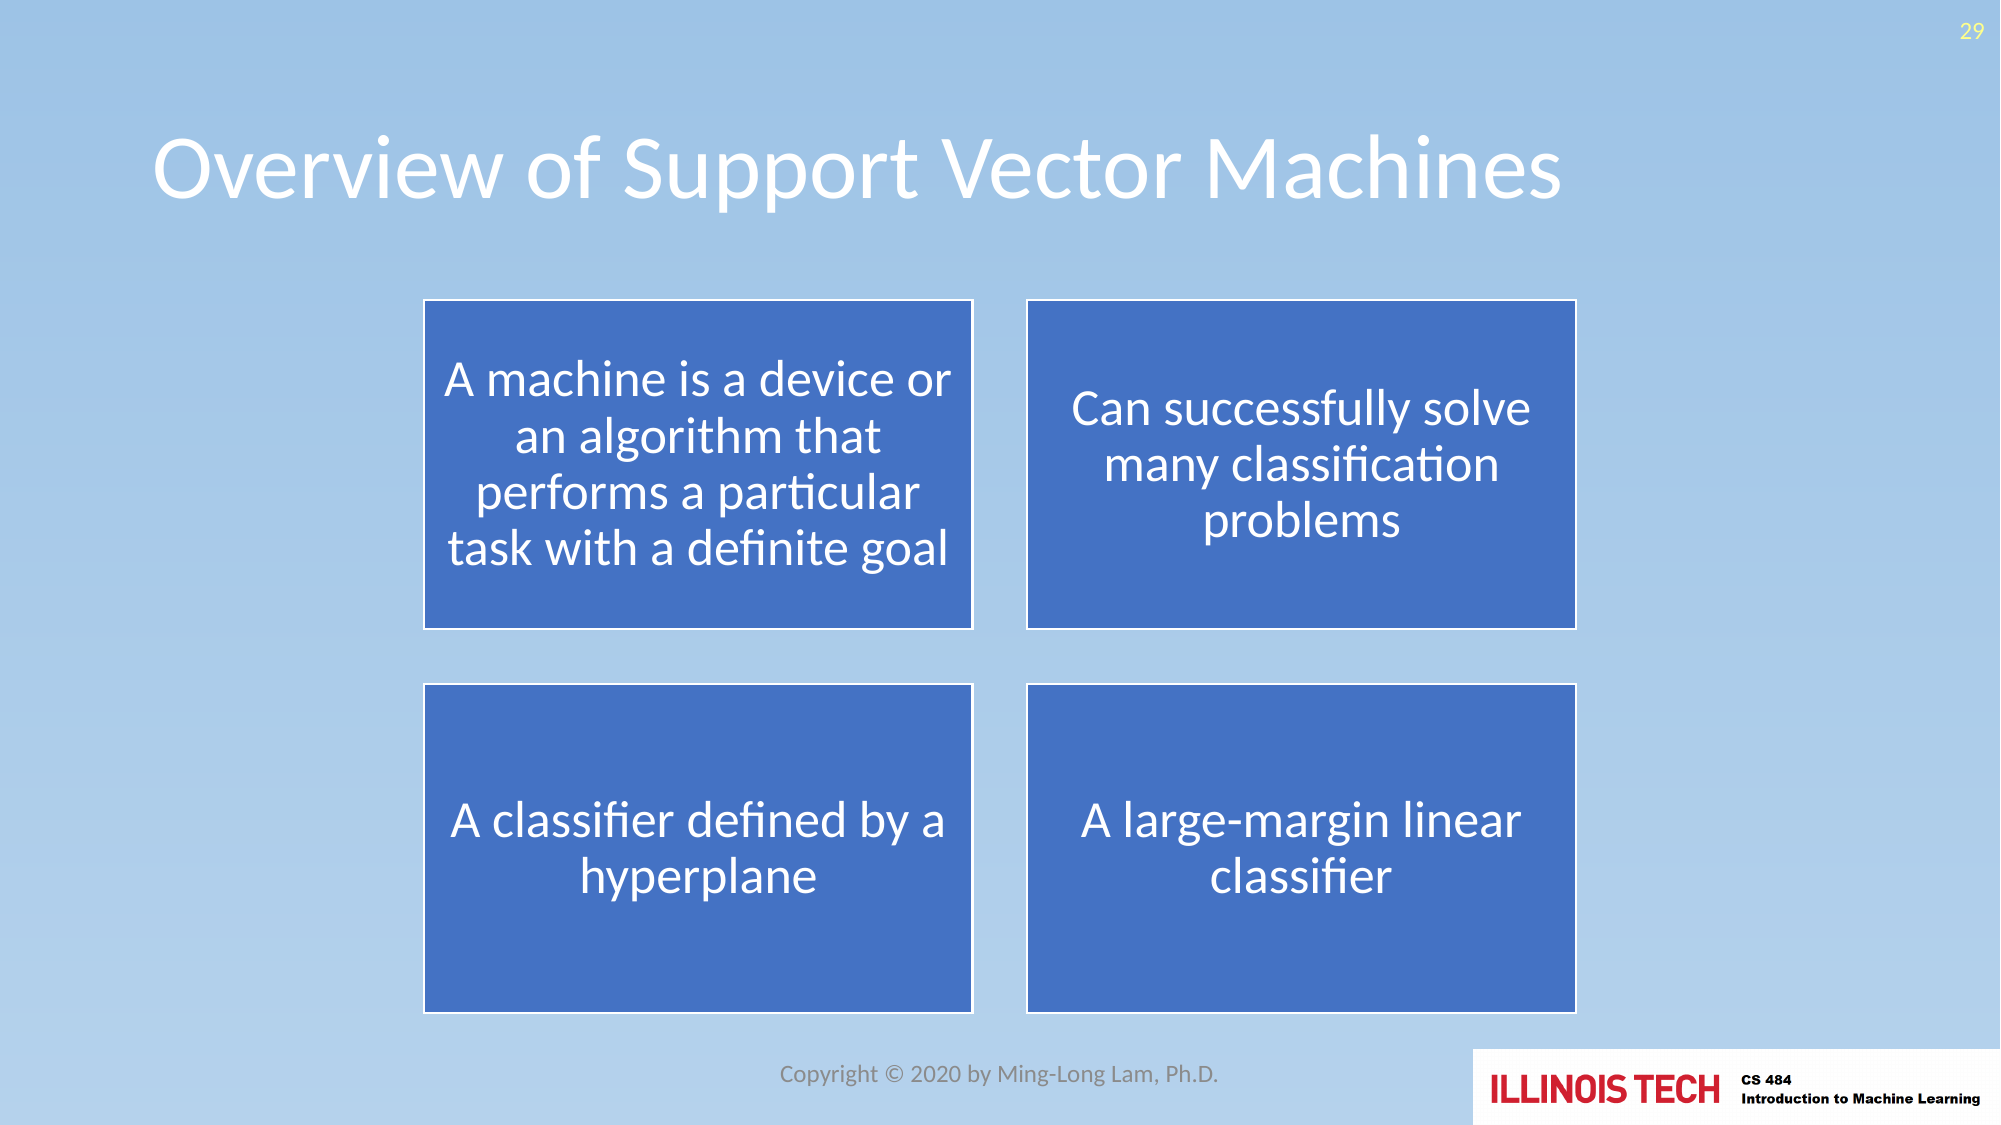

29
# Overview of Support Vector Machines
A machine is a device or an algorithm that performs a particular task with a definite goal
Can successfully solve many classification problems
A classifier defined by a hyperplane
A large-margin linear classifier
Copyright © 2020 by Ming-Long Lam, Ph.D.